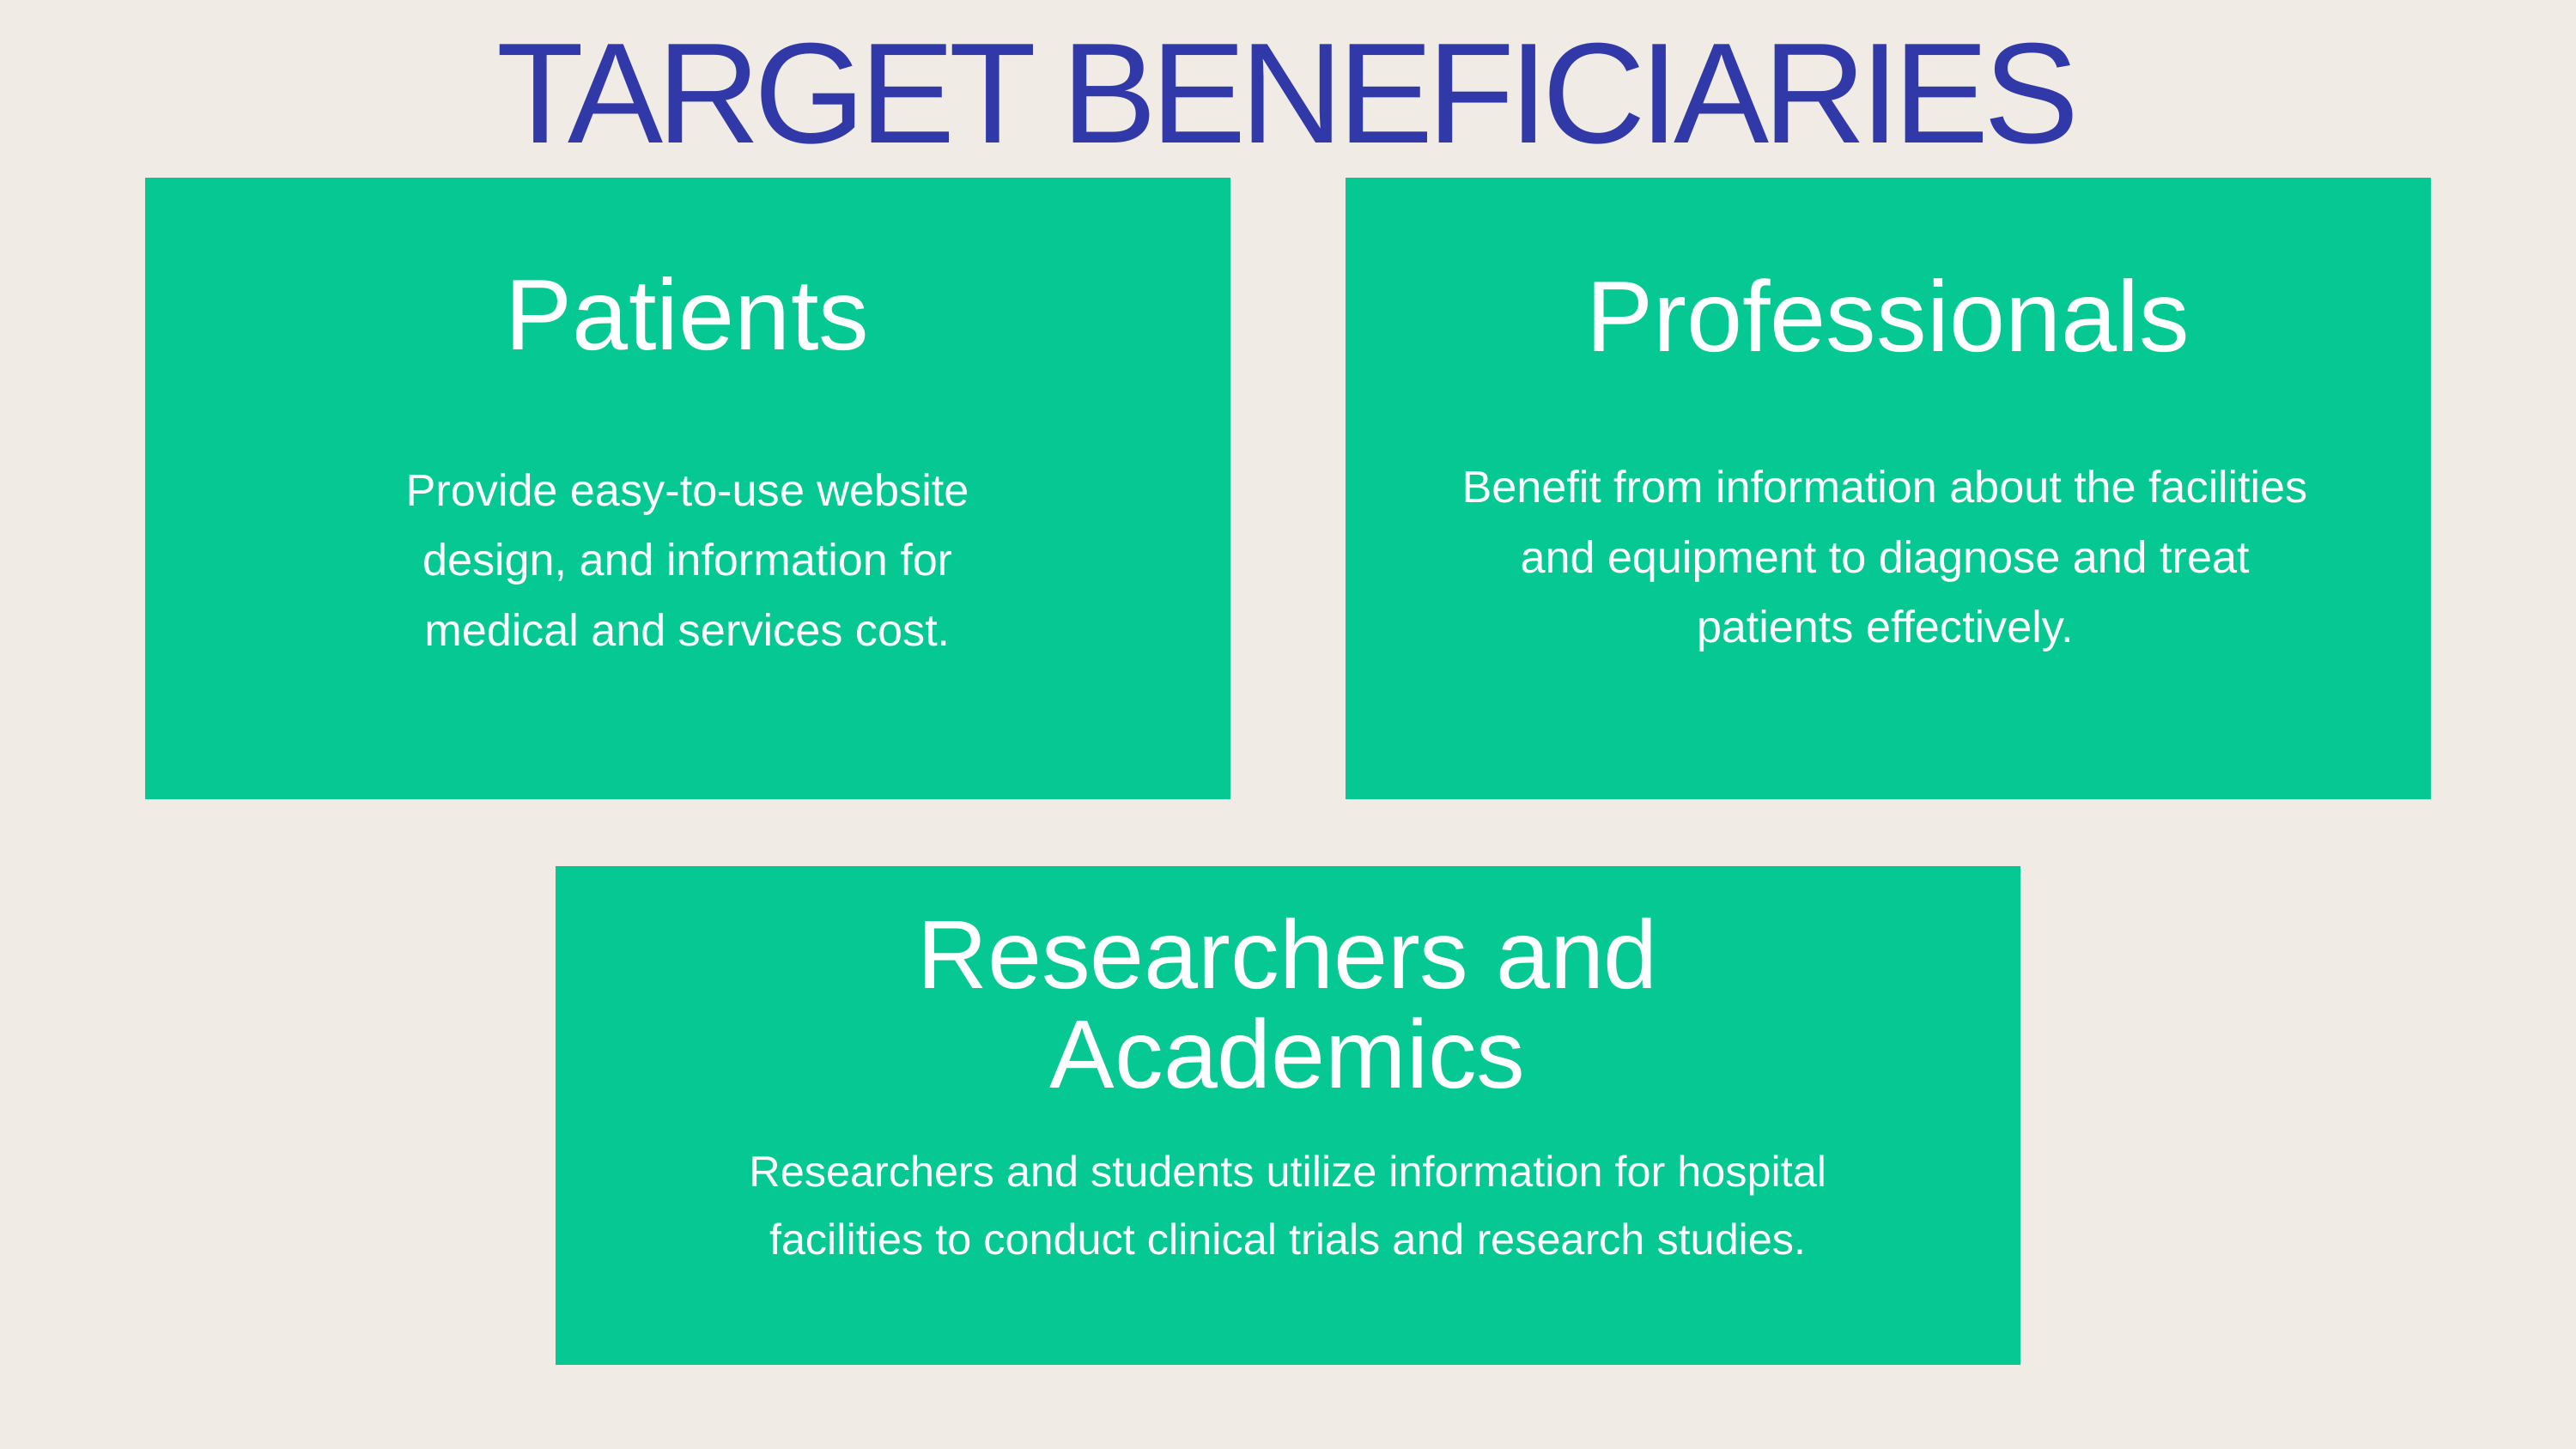

TARGET BENEFICIARIES

Patients
Provide easy-to-use website design, and information for medical and services cost.

Professionals
Benefit from information about the facilities and equipment to diagnose and treat patients effectively.

Researchers and Academics
Researchers and students utilize information for hospital facilities to conduct clinical trials and research studies.